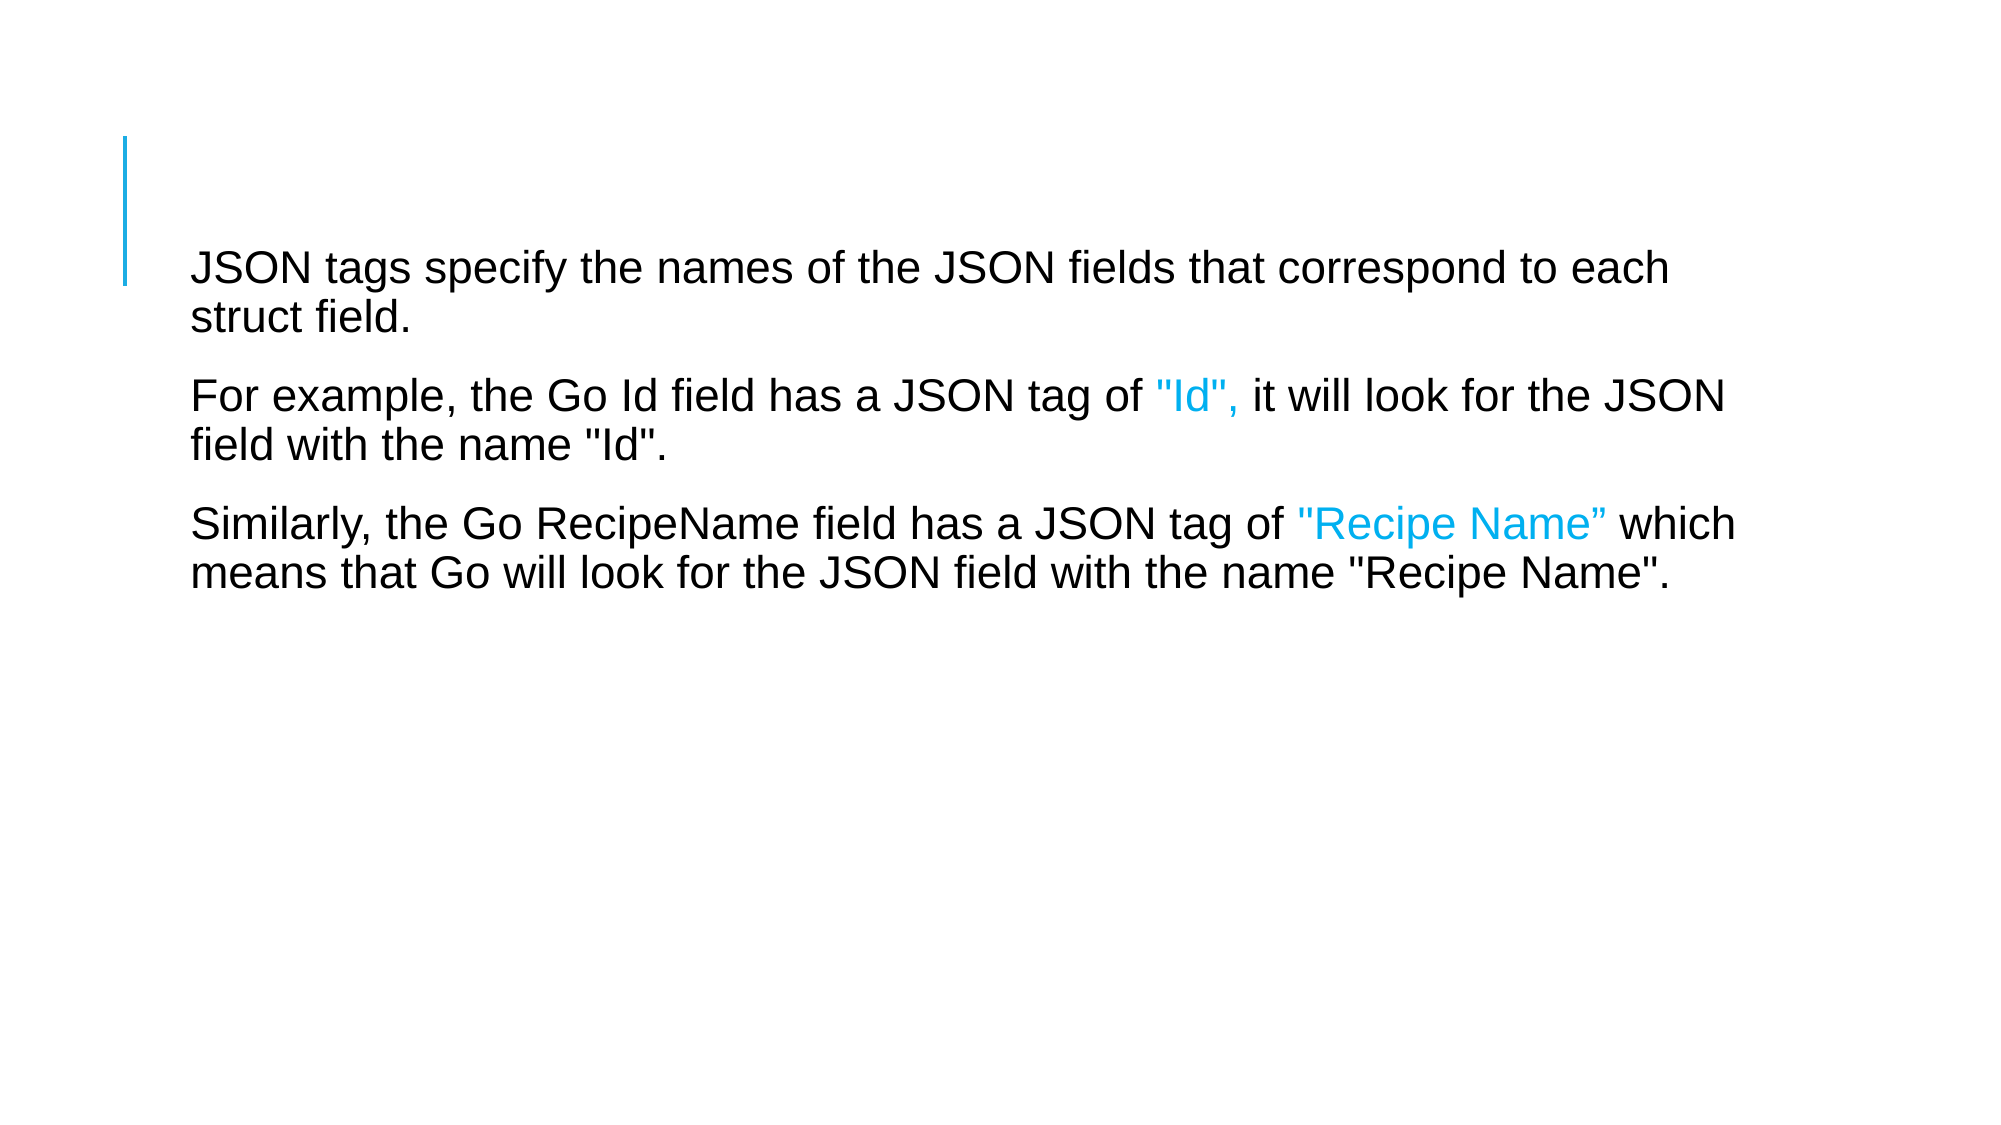

JSON tags specify the names of the JSON fields that correspond to each struct field.
For example, the Go Id field has a JSON tag of "Id", it will look for the JSON field with the name "Id".
Similarly, the Go RecipeName field has a JSON tag of "Recipe Name” which means that Go will look for the JSON field with the name "Recipe Name".